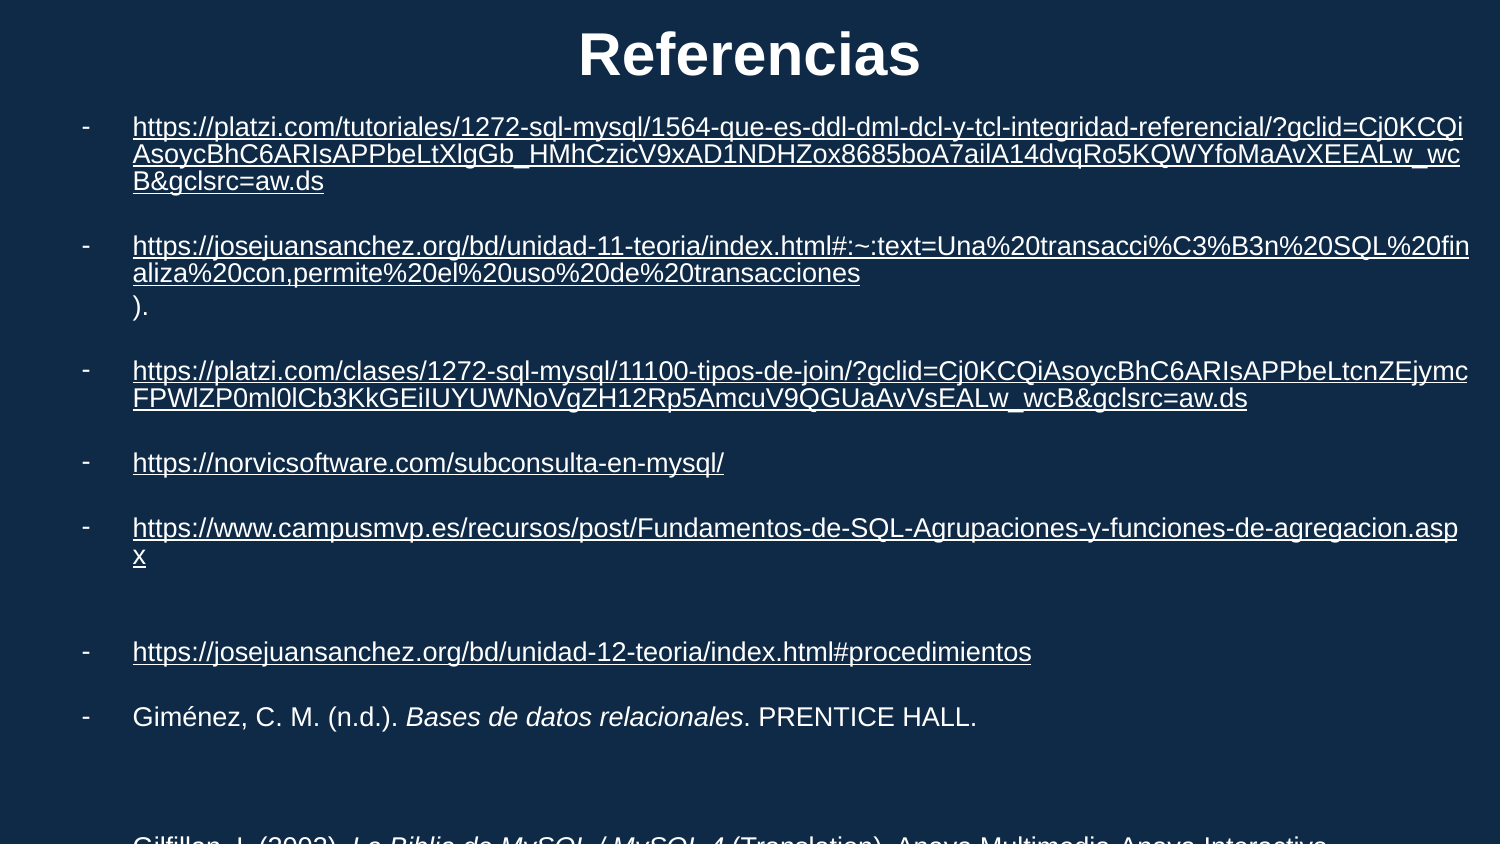

Referencias
https://platzi.com/tutoriales/1272-sql-mysql/1564-que-es-ddl-dml-dcl-y-tcl-integridad-referencial/?gclid=Cj0KCQiAsoycBhC6ARIsAPPbeLtXlgGb_HMhCzicV9xAD1NDHZox8685boA7ailA14dvqRo5KQWYfoMaAvXEEALw_wcB&gclsrc=aw.ds

https://josejuansanchez.org/bd/unidad-11-teoria/index.html#:~:text=Una%20transacci%C3%B3n%20SQL%20finaliza%20con,permite%20el%20uso%20de%20transacciones).

https://platzi.com/clases/1272-sql-mysql/11100-tipos-de-join/?gclid=Cj0KCQiAsoycBhC6ARIsAPPbeLtcnZEjymcFPWlZP0ml0lCb3KkGEiIUYUWNoVgZH12Rp5AmcuV9QGUaAvVsEALw_wcB&gclsrc=aw.ds

https://norvicsoftware.com/subconsulta-en-mysql/

https://www.campusmvp.es/recursos/post/Fundamentos-de-SQL-Agrupaciones-y-funciones-de-agregacion.aspx

https://josejuansanchez.org/bd/unidad-12-teoria/index.html#procedimientos

Giménez, C. M. (n.d.). Bases de datos relacionales. PRENTICE HALL.

Gilfillan, I. (2003). La Biblia de MySQL / MySQL 4 (Translation). Anaya Multimedia-Anaya Interactiva.